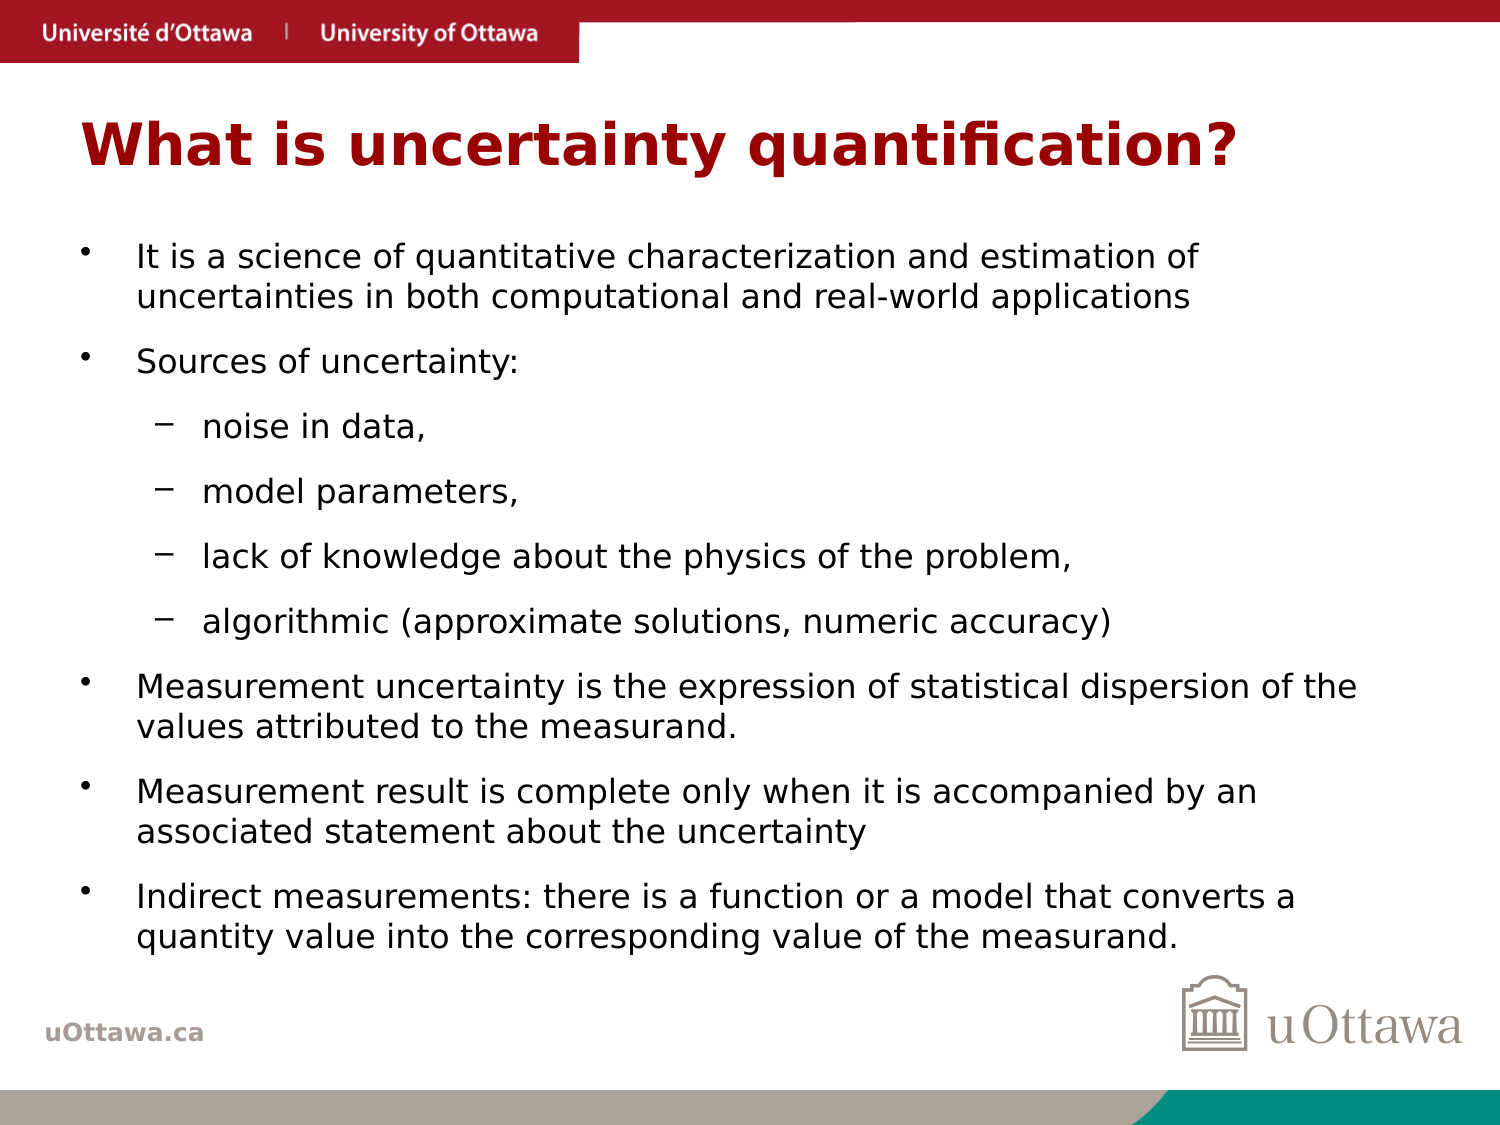

# What is uncertainty quantification?
It is a science of quantitative characterization and estimation of uncertainties in both computational and real-world applications
Sources of uncertainty:
noise in data,
model parameters,
lack of knowledge about the physics of the problem,
algorithmic (approximate solutions, numeric accuracy)
Measurement uncertainty is the expression of statistical dispersion of the values attributed to the measurand.
Measurement result is complete only when it is accompanied by an associated statement about the uncertainty
Indirect measurements: there is a function or a model that converts a quantity value into the corresponding value of the measurand.